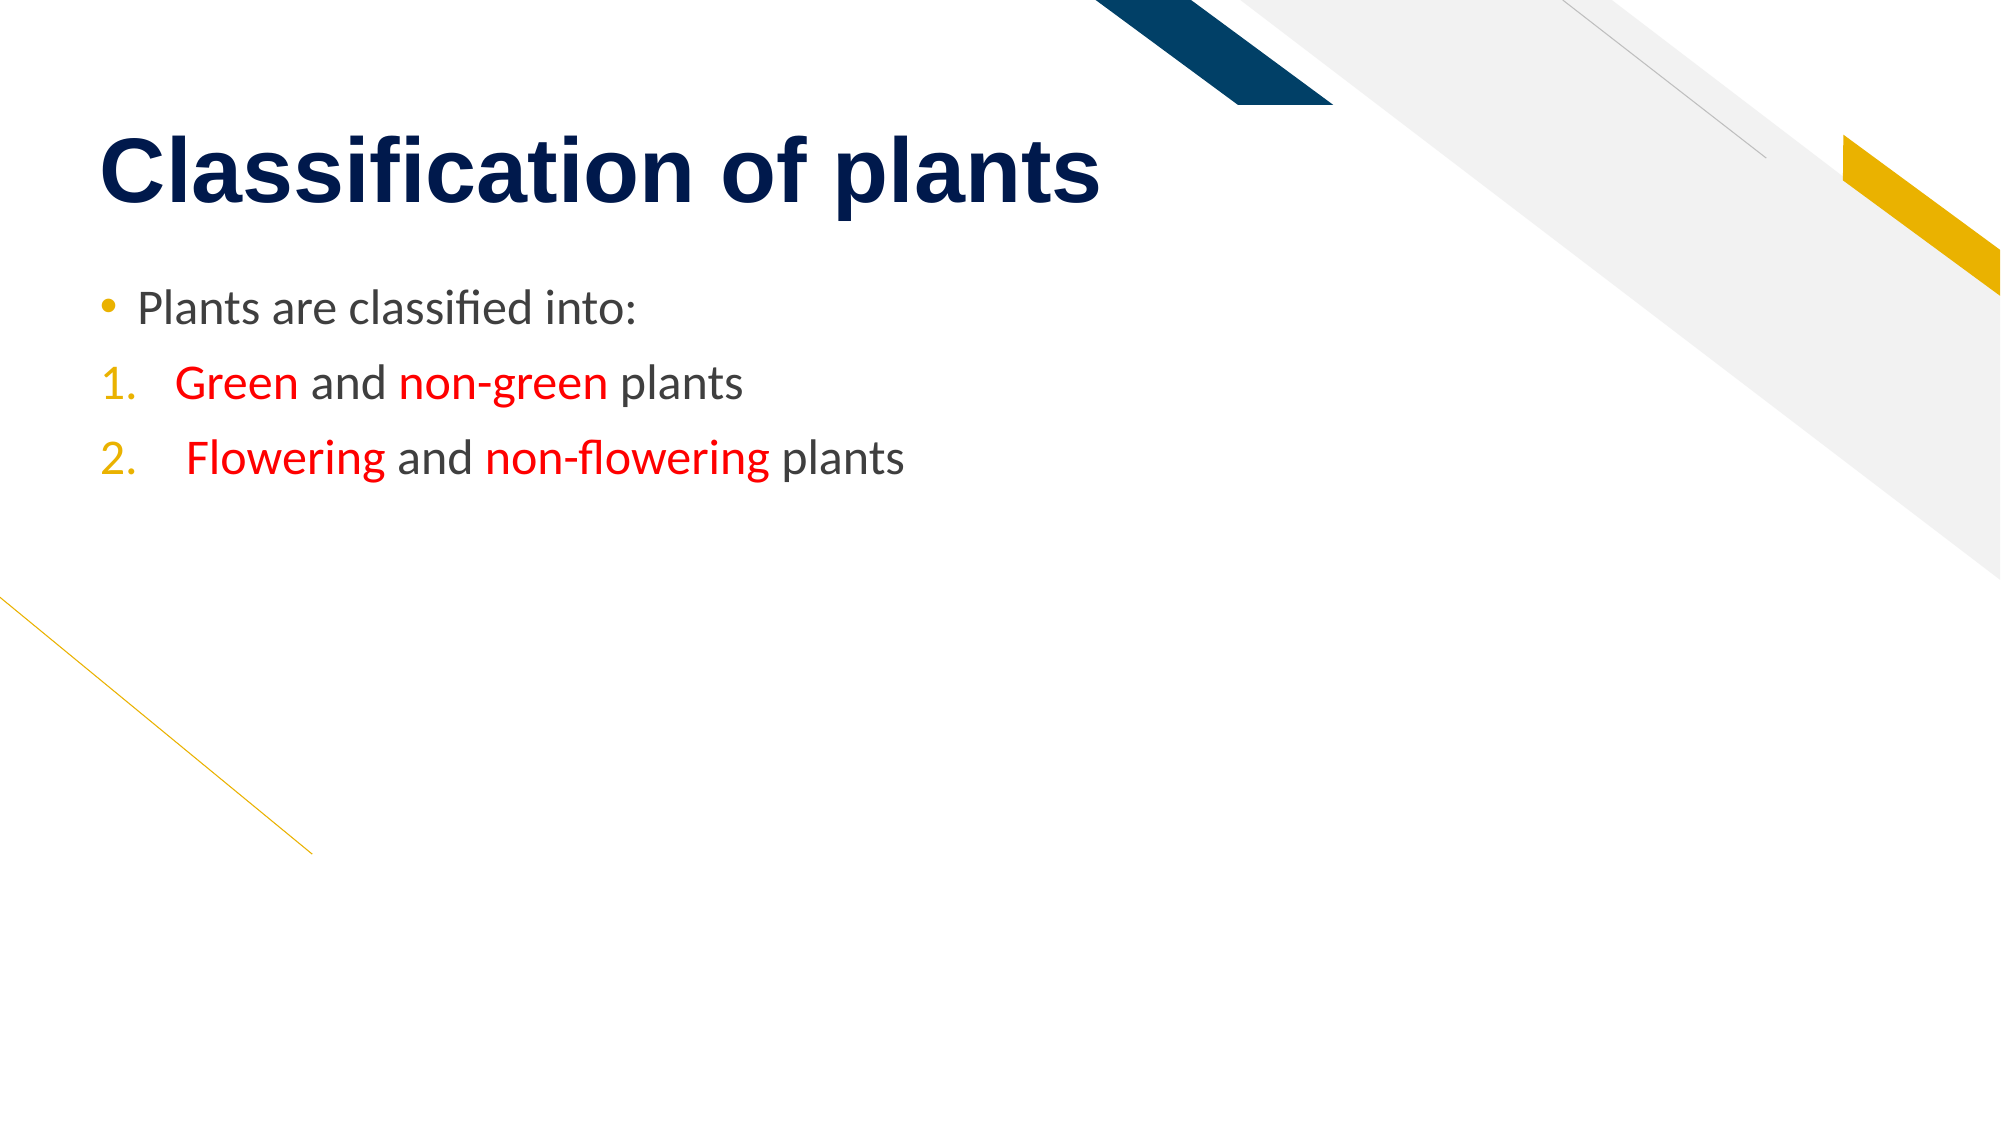

# Classification of plants
Plants are classified into:
Green and non-green plants
 Flowering and non-flowering plants